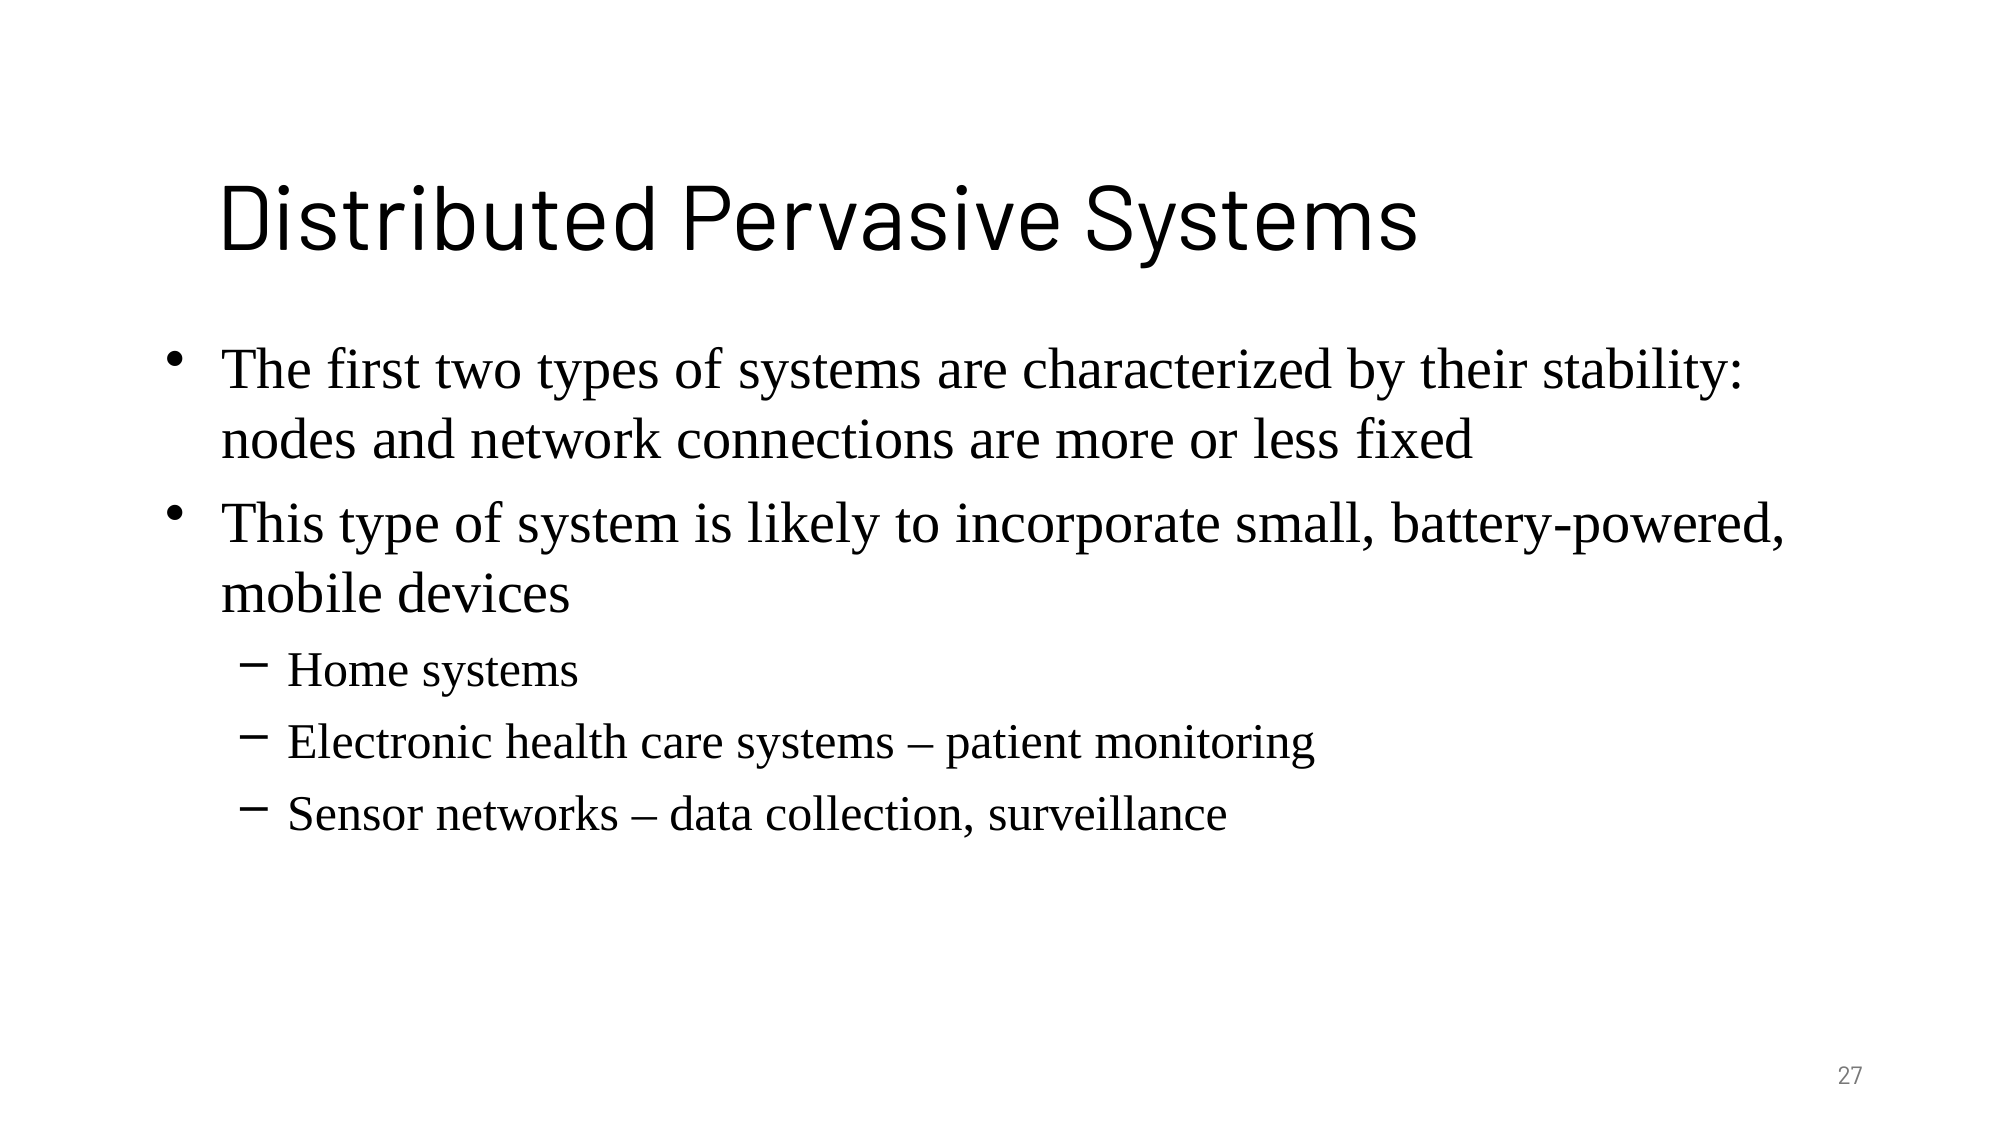

# Distributed Pervasive Systems
The first two types of systems are characterized by their stability: nodes and network connections are more or less fixed
This type of system is likely to incorporate small, battery-powered, mobile devices
Home systems
Electronic health care systems – patient monitoring
Sensor networks – data collection, surveillance
27